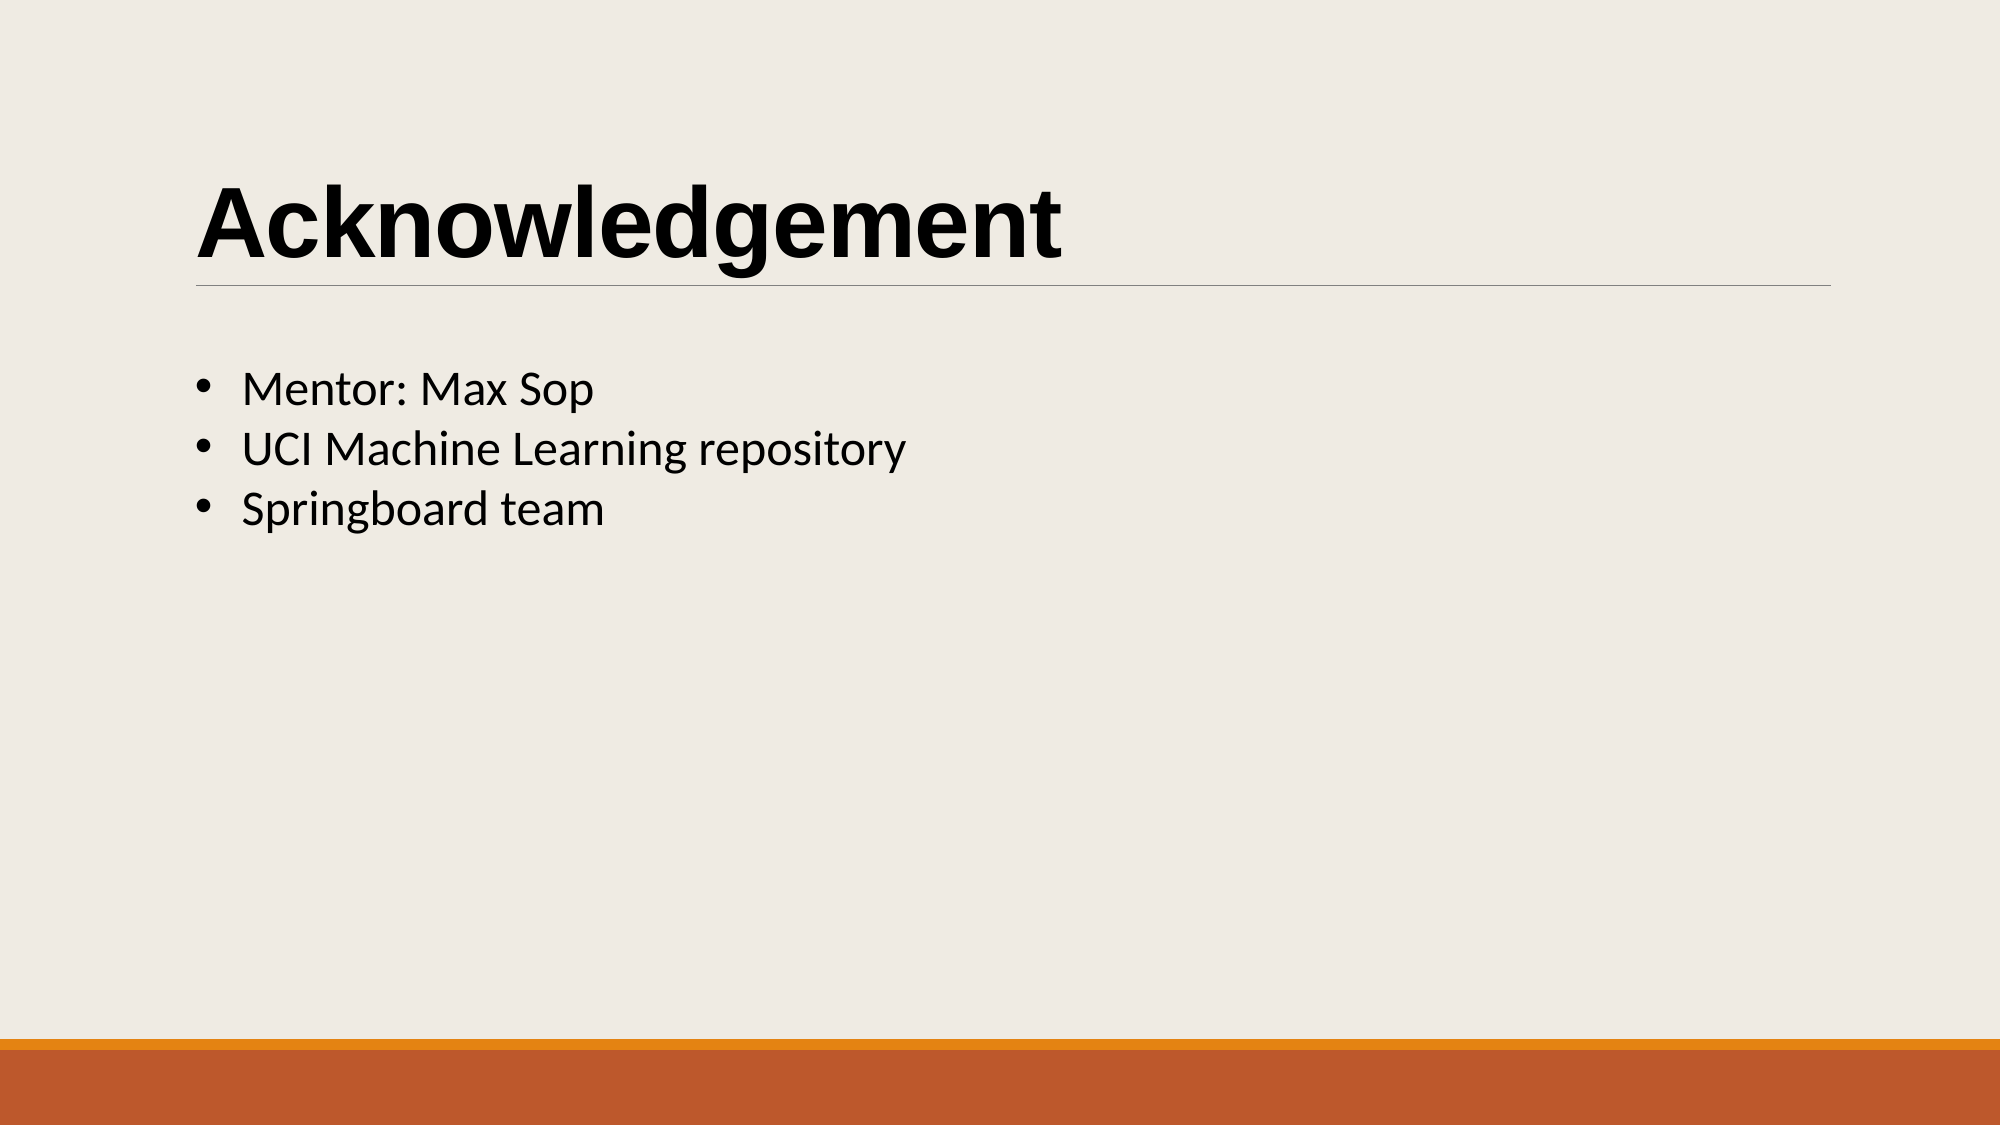

# Acknowledgement
Mentor: Max Sop
UCI Machine Learning repository
Springboard team